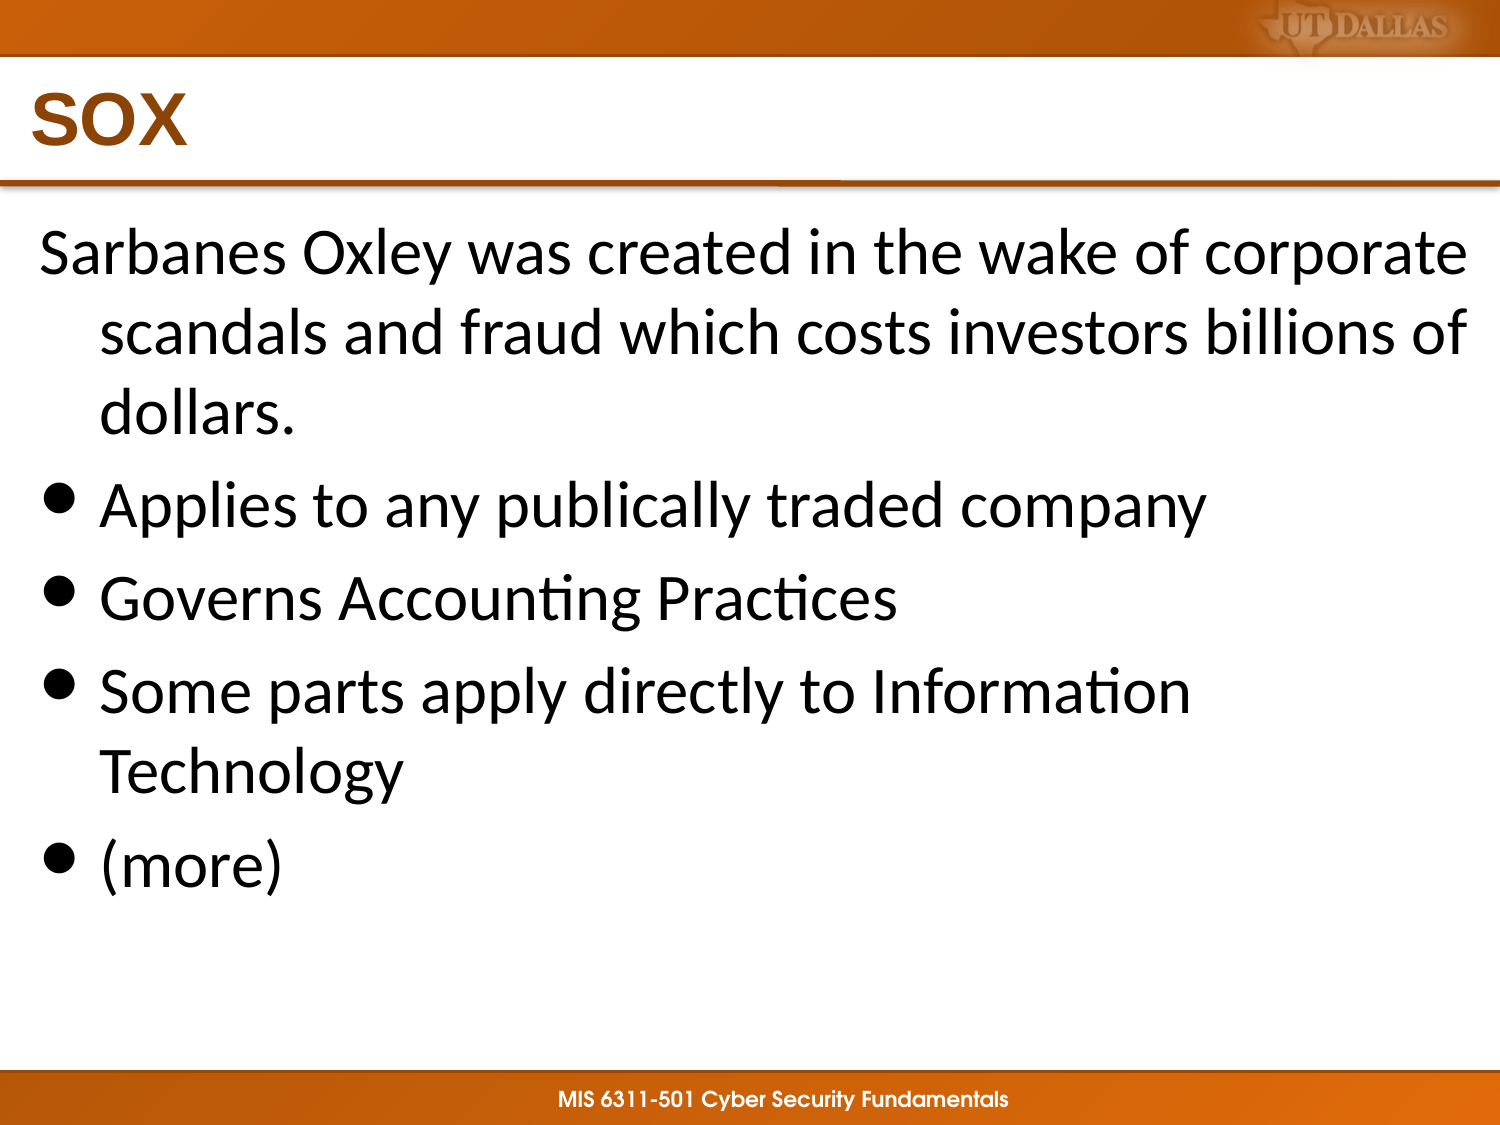

# SOX
Sarbanes Oxley was created in the wake of corporate scandals and fraud which costs investors billions of dollars.
Applies to any publically traded company
Governs Accounting Practices
Some parts apply directly to Information Technology
(more)